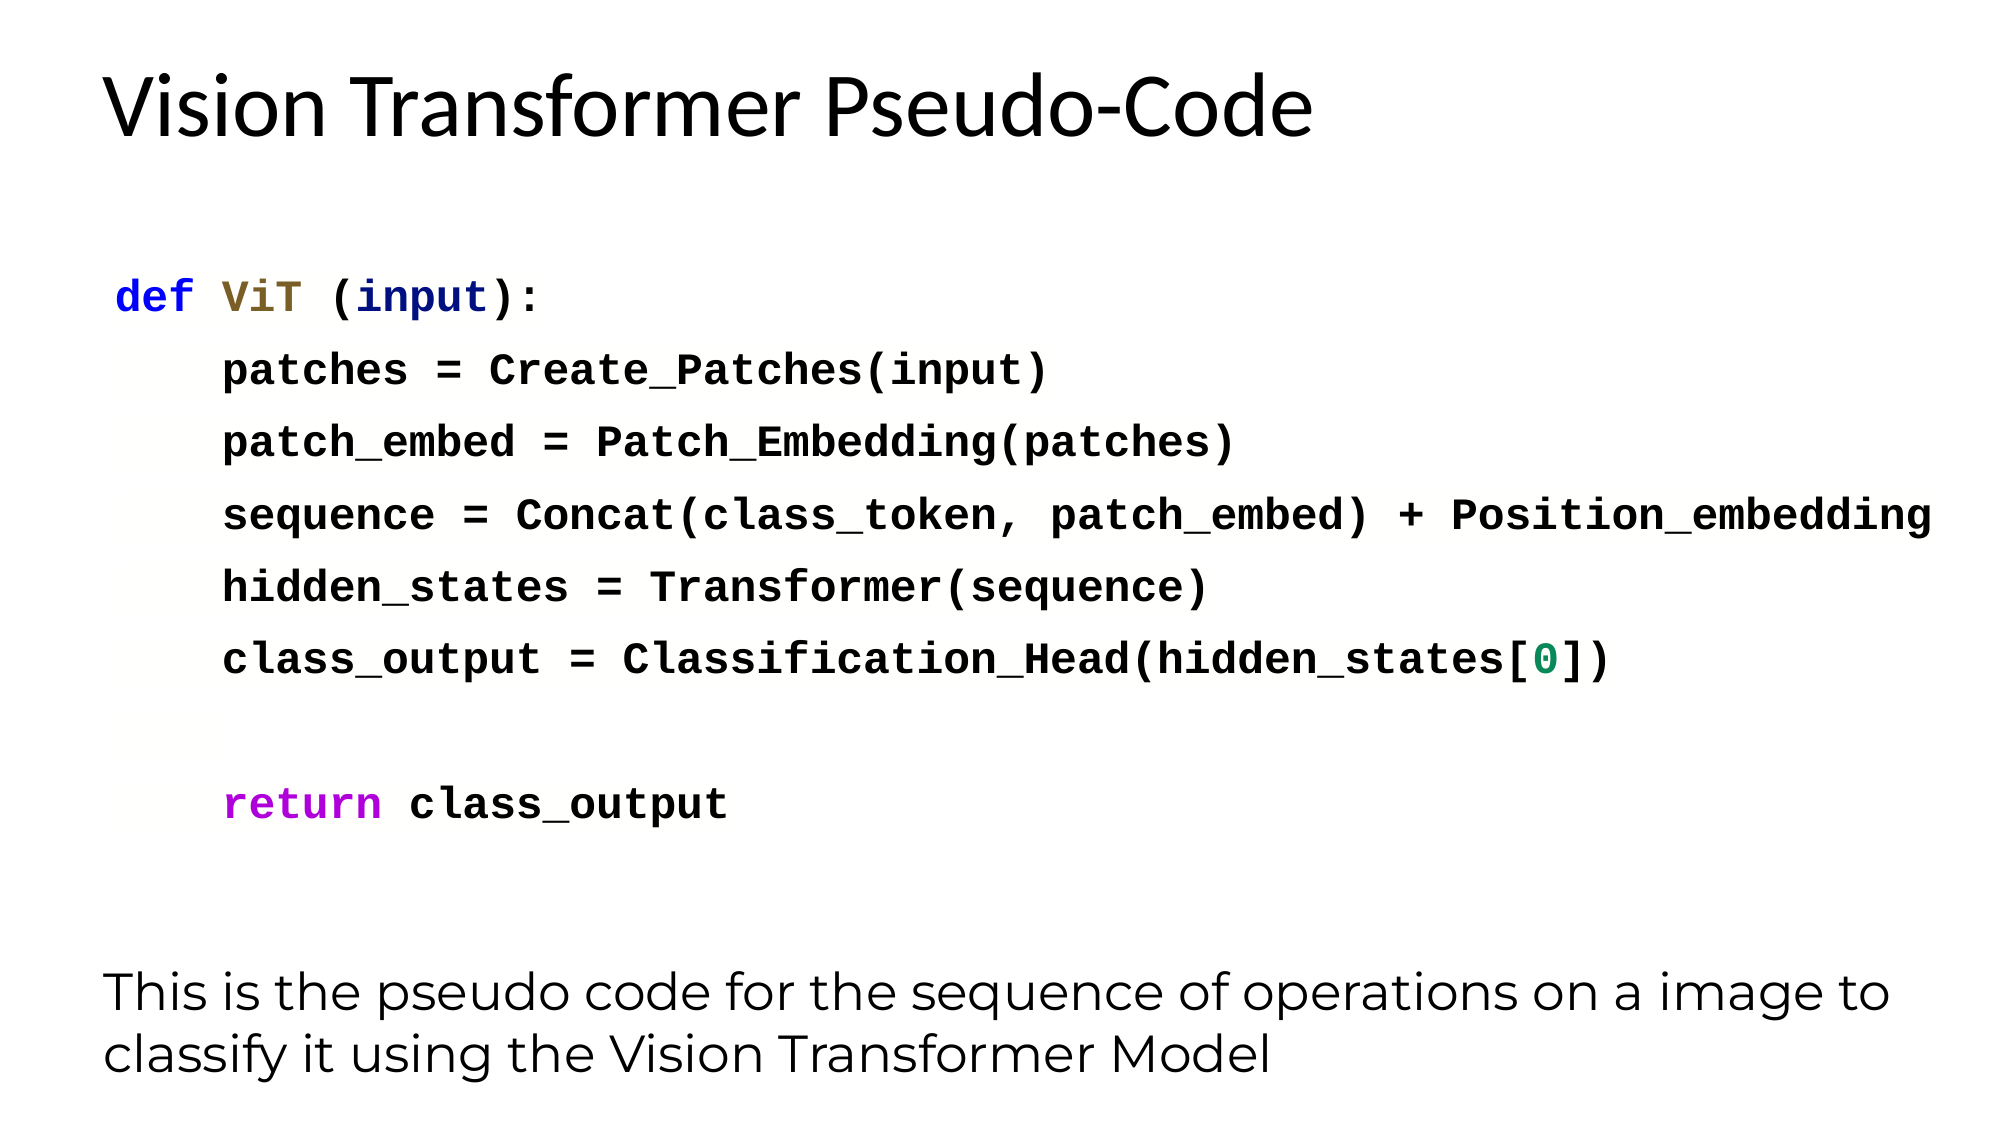

# Vision Transformer Pseudo-Code
def ViT (input):
    patches = Create_Patches(input)
    patch_embed = Patch_Embedding(patches)
    sequence = Concat(class_token, patch_embed) + Position_embedding
    hidden_states = Transformer(sequence)
    class_output = Classification_Head(hidden_states[0])

    return class_output

This is the pseudo code for the sequence of operations on a image to classify it using the Vision Transformer Model